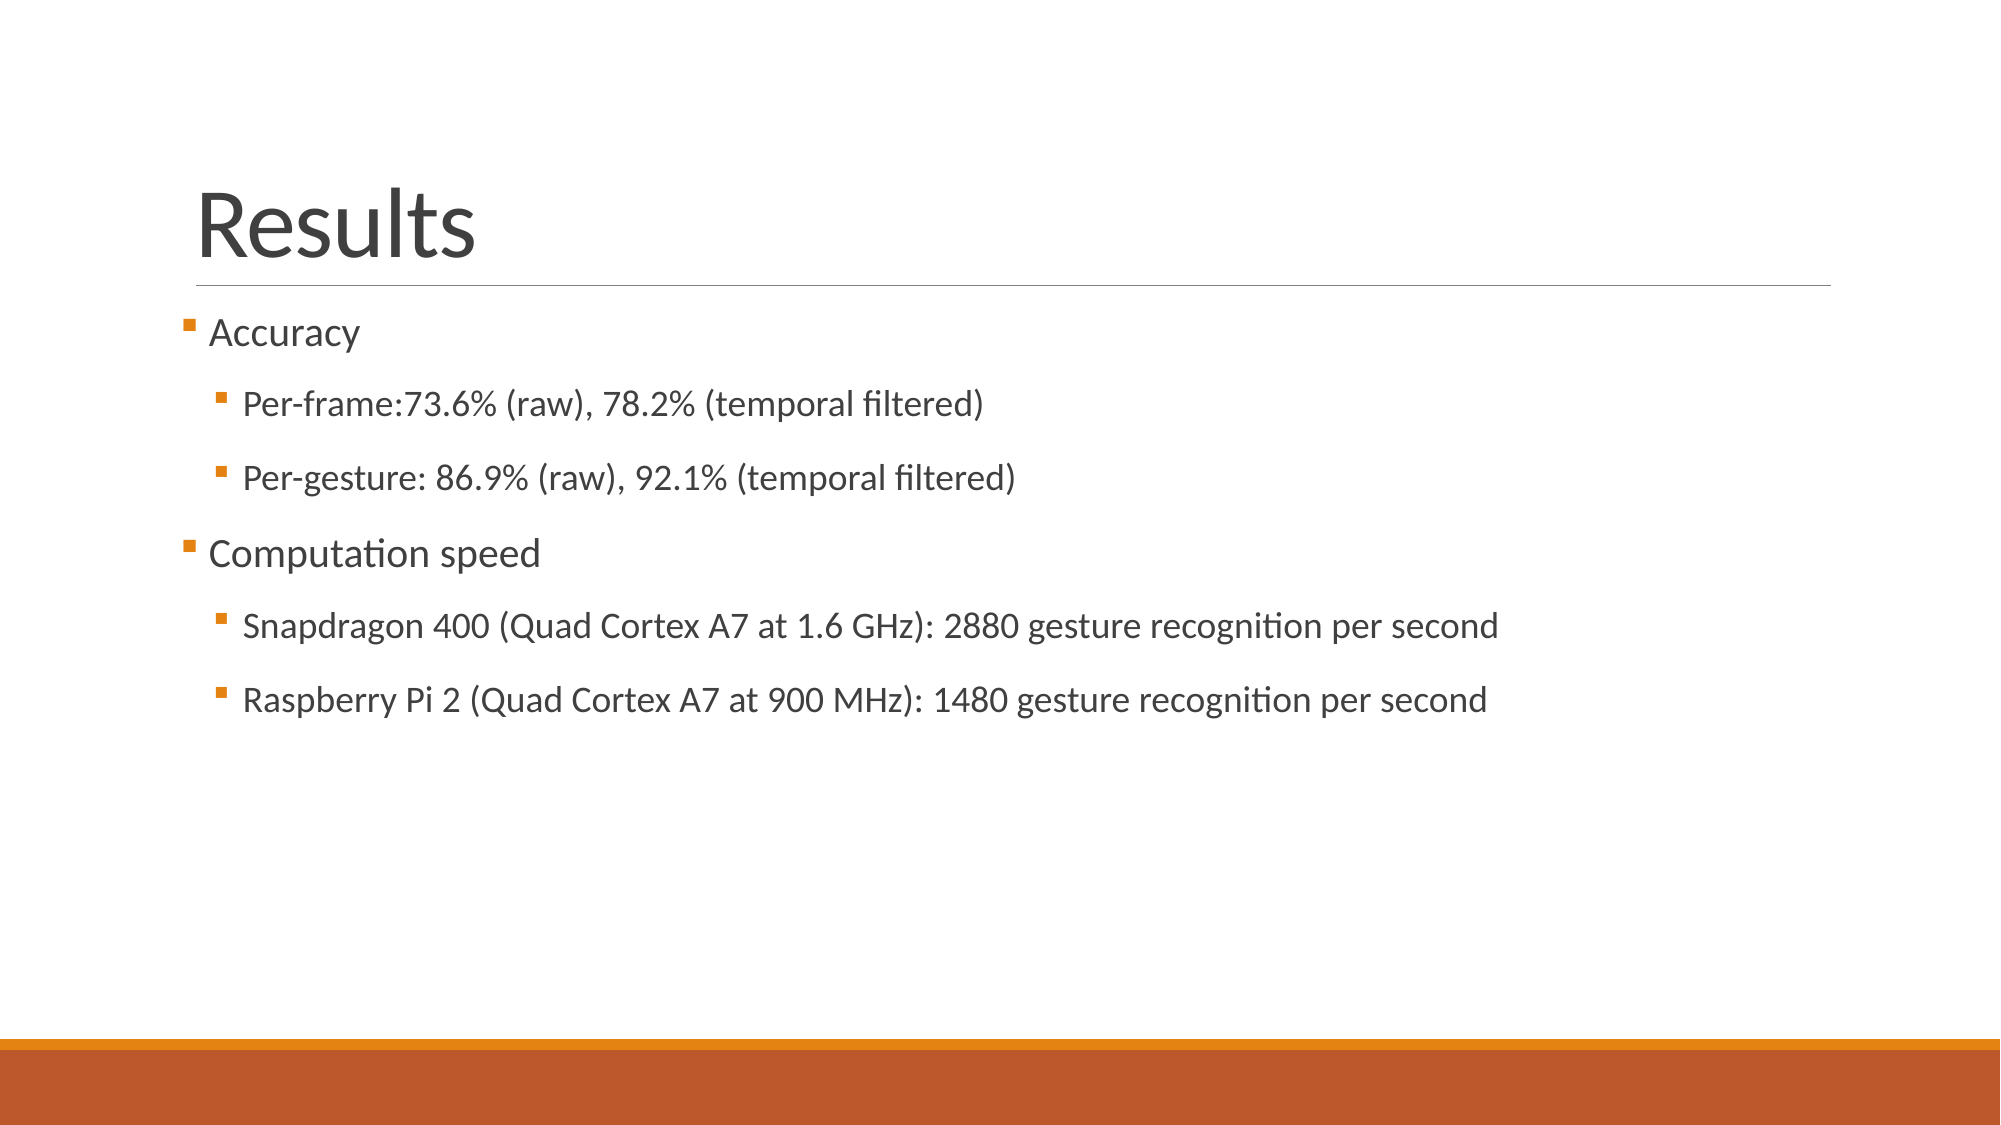

# Results
 Accuracy
Per-frame:73.6% (raw), 78.2% (temporal filtered)
Per-gesture: 86.9% (raw), 92.1% (temporal filtered)
 Computation speed
Snapdragon 400 (Quad Cortex A7 at 1.6 GHz): 2880 gesture recognition per second
Raspberry Pi 2 (Quad Cortex A7 at 900 MHz): 1480 gesture recognition per second